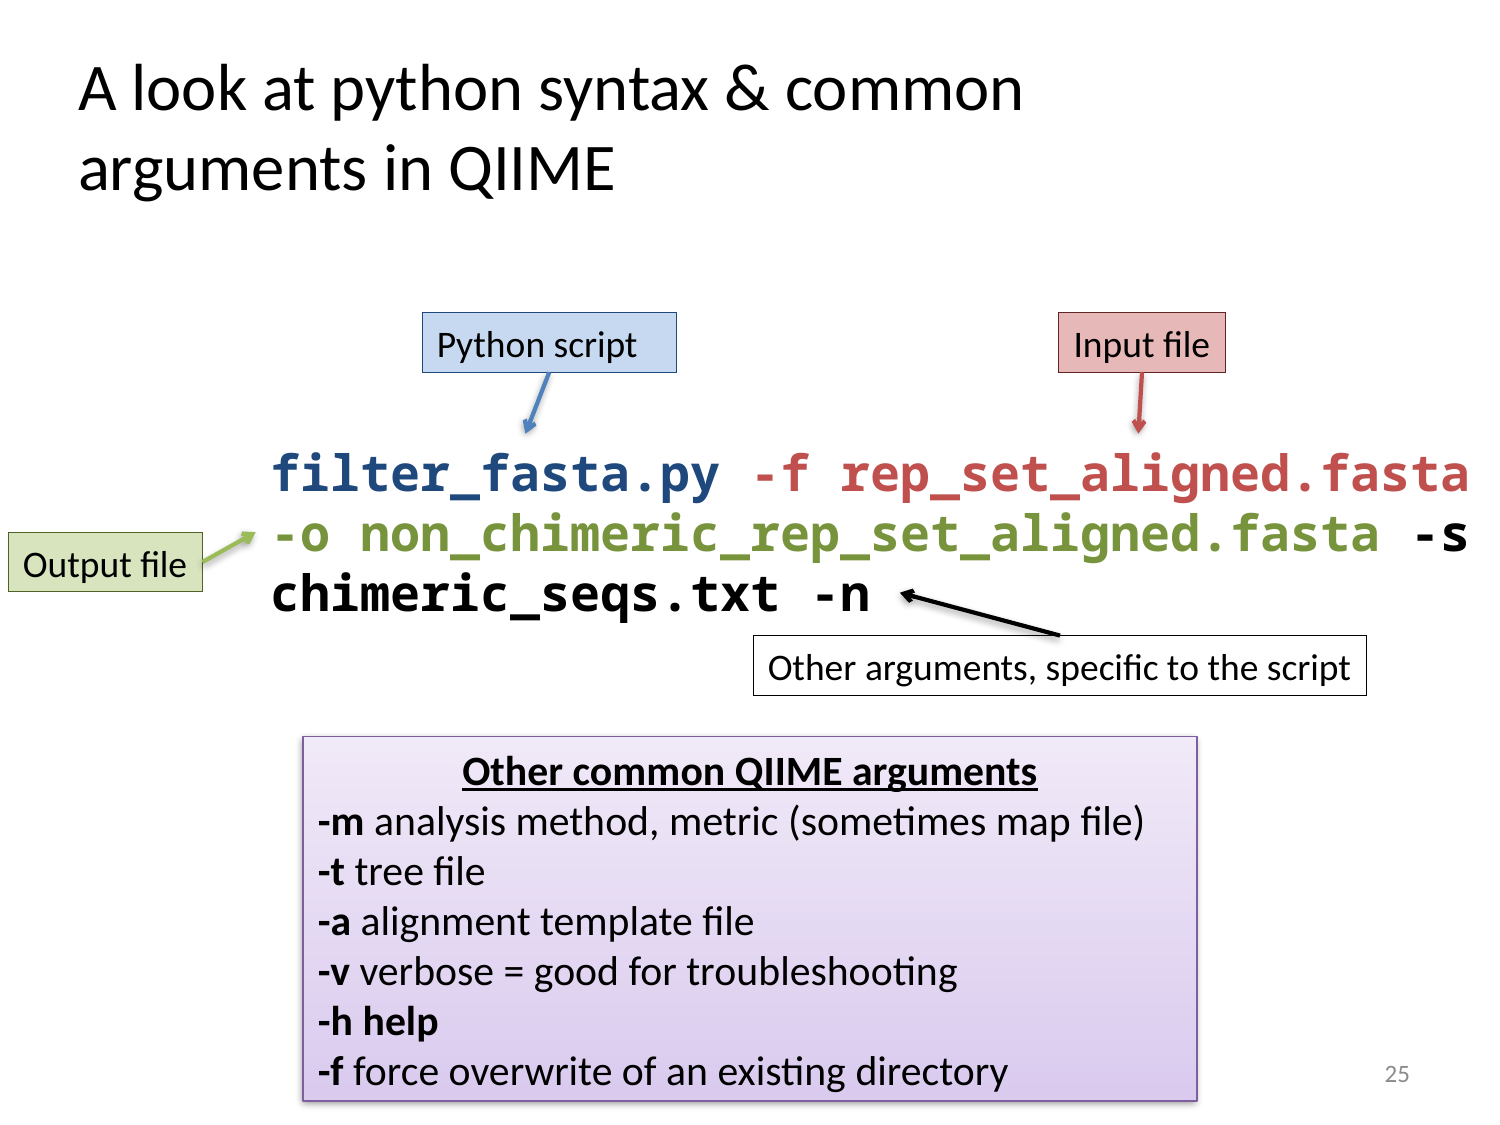

A look at python syntax & common arguments in QIIME
Python script
Input file
filter_fasta.py -f rep_set_aligned.fasta -o non_chimeric_rep_set_aligned.fasta -s chimeric_seqs.txt -n

Output file
Other arguments, specific to the script
Other common QIIME arguments
-m analysis method, metric (sometimes map file)
-t tree file
-a alignment template file
-v verbose = good for troubleshooting
-h help
-f force overwrite of an existing directory
25